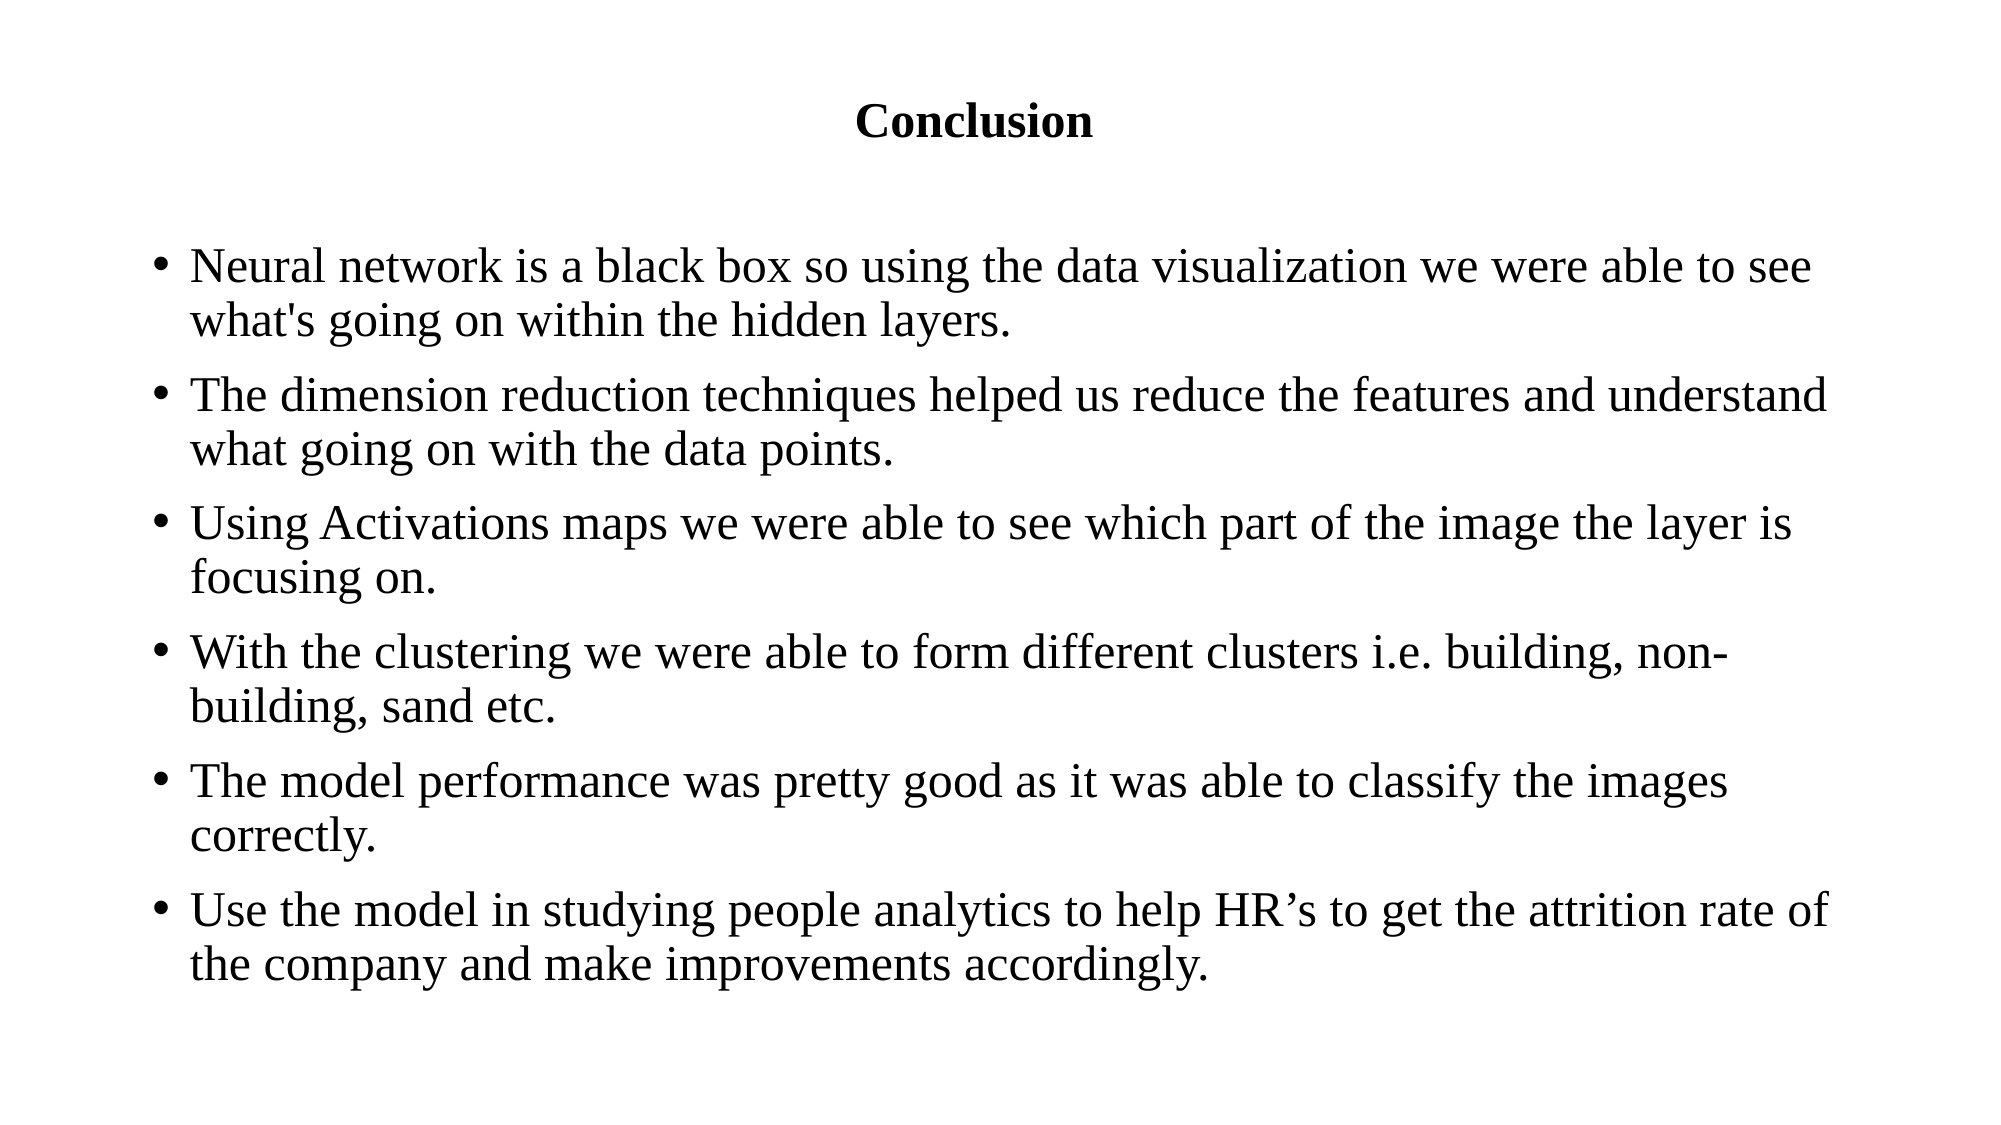

# Conclusion
Neural network is a black box so using the data visualization we were able to see what's going on within the hidden layers.
The dimension reduction techniques helped us reduce the features and understand what going on with the data points.
Using Activations maps we were able to see which part of the image the layer is focusing on.
With the clustering we were able to form different clusters i.e. building, non-building, sand etc.
The model performance was pretty good as it was able to classify the images correctly.
Use the model in studying people analytics to help HR’s to get the attrition rate of the company and make improvements accordingly.